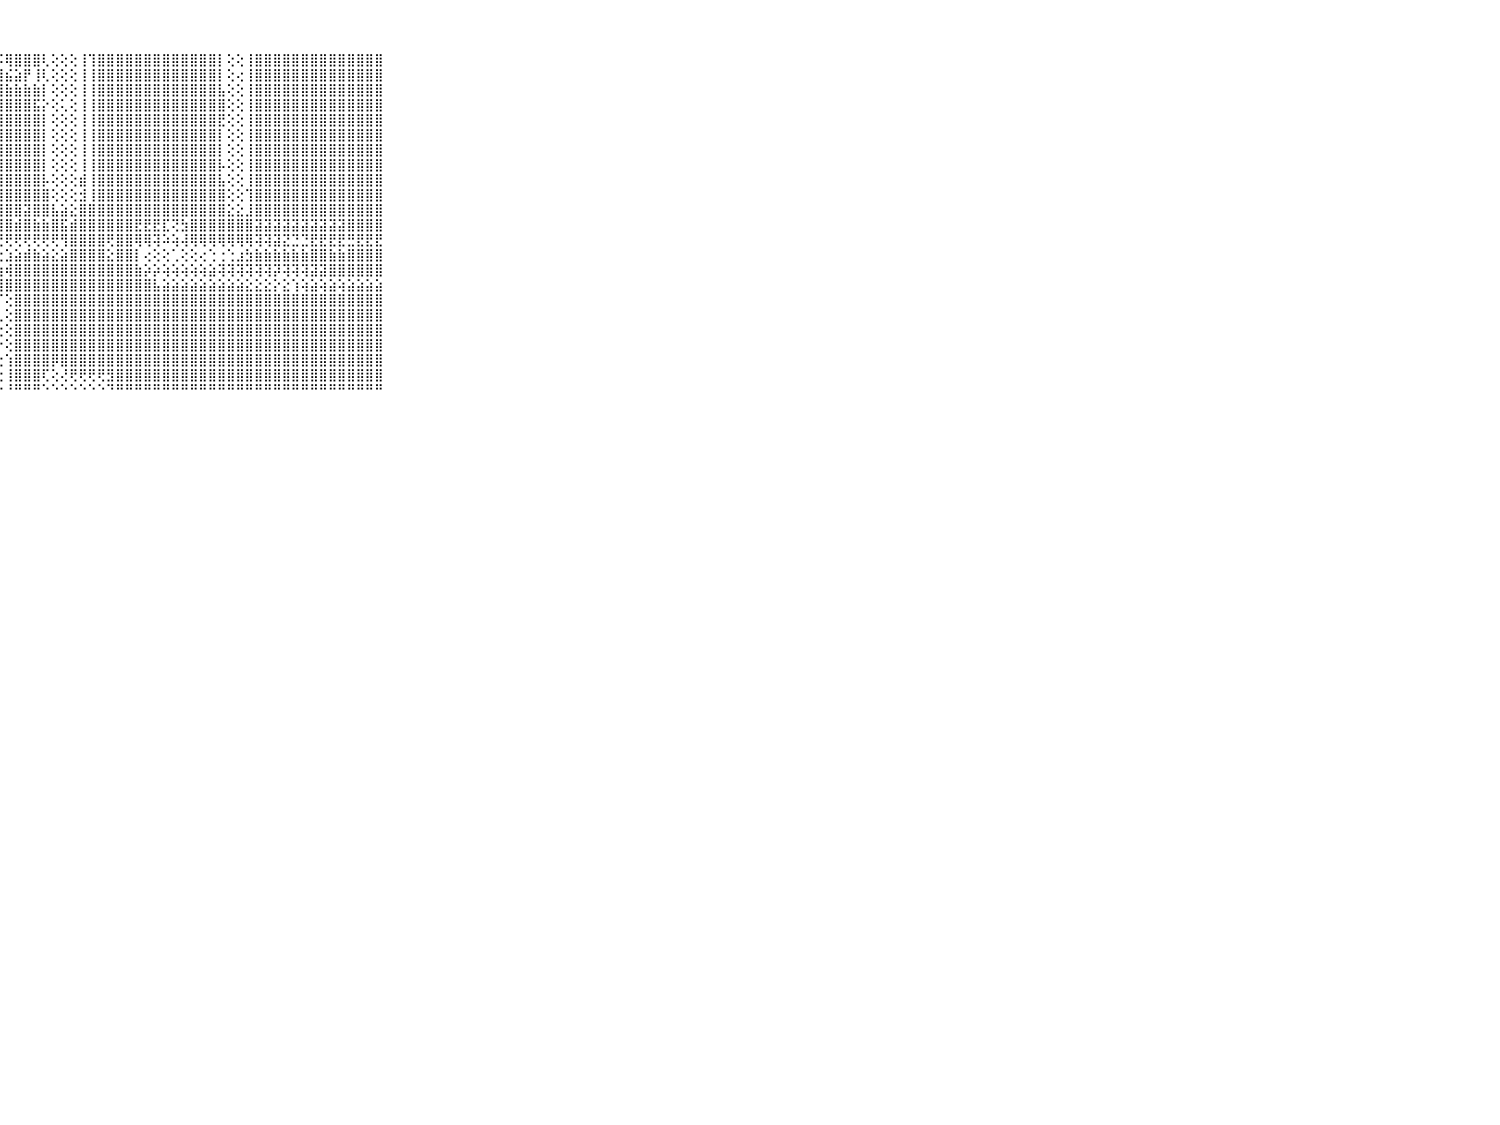

⠀⠀⠀⠀⠀⠀⠀⠀⠀⠀⠀⢕⢕⢕⢕⢕⢕⢕⢕⢕⢸⡗⢕⢝⡯⢹⢿⡯⢿⣿⣿⣿⢇⢕⢕⢕⢸⢹⣿⣿⣿⣿⣿⣿⣿⣿⣿⣿⣿⣿⣿⡇⢕⢕⢸⣿⣿⣿⣿⣿⣿⣿⣿⣿⣿⣿⣿⣿⣿⠀⠀⠀⠀⠀⠀⠀⠀⠀⠀⠀⠀
⠀⠀⠀⠀⠀⠀⠀⠀⠀⠀⠀⢕⢕⢕⢕⢇⢕⢕⢕⢕⣹⡧⢕⢕⣿⣿⣼⣿⣮⣵⡟⢸⢇⢕⢕⢕⢸⢸⣿⣿⣿⣿⣿⣿⣿⣿⣿⣿⣿⣿⣿⡇⢕⢔⢸⣿⣿⣿⣿⣿⣿⣿⣿⣿⣿⣿⣿⣿⣿⠀⠀⠀⠀⠀⠀⠀⠀⠀⠀⠀⠀
⠀⠀⠀⠀⠀⠀⠀⠀⠀⠀⠀⢕⢕⢕⢕⢱⢕⢕⢕⢕⣿⣷⢳⢷⣿⣾⣷⣾⣷⣷⣷⣷⡇⢕⢕⢕⢸⢸⣿⣿⣿⣿⣿⣿⣿⣿⣿⣿⣿⣿⣿⣧⢕⢕⢸⣿⣿⣿⣿⣿⣿⣿⣿⣿⣿⣿⣿⣿⣿⠀⠀⠀⠀⠀⠀⠀⠀⠀⠀⠀⠀
⠀⠀⠀⠀⠀⠀⠀⠀⠀⠀⠀⢕⢕⢕⢕⡕⢱⢕⢕⢕⣿⣧⣱⣿⣾⣽⣿⣿⣿⣿⣿⣯⡕⢕⢅⢕⢸⢸⣿⣿⣿⣿⣿⣿⣿⣿⣿⣿⣿⣿⣿⣿⢕⢕⢸⣿⣿⣿⣿⣿⣿⣿⣿⣿⣿⣿⣿⣿⣿⠀⠀⠀⠀⠀⠀⠀⠀⠀⠀⠀⠀
⠀⠀⠀⠀⠀⠀⠀⠀⠀⠀⠀⢕⣕⢕⢕⣜⡕⢕⢕⢕⣿⣿⣾⣿⣿⣿⣿⣿⣿⣿⣿⣿⡇⢕⢕⢕⢸⢸⣿⣿⣿⣿⣿⣿⣿⣿⣿⣿⣿⣿⣿⣟⢕⢕⢸⣿⣿⣿⣿⣿⣿⣿⣿⣿⣿⣿⣿⣿⣿⠀⠀⠀⠀⠀⠀⠀⠀⠀⠀⠀⠀
⠀⠀⠀⠀⠀⠀⠀⠀⠀⠀⠀⢕⢗⢕⢕⢕⡕⢕⢕⢕⣿⣿⣿⣿⣿⣿⣿⣿⣿⣿⣿⣿⡇⢕⢕⢕⢸⢸⣿⣿⣿⣿⣿⣿⣿⣿⣿⣿⣿⣿⣿⡇⢕⢕⢸⣿⣿⣿⣿⣿⣿⣿⣿⣿⣿⣿⣿⣿⣿⠀⠀⠀⠀⠀⠀⠀⠀⠀⠀⠀⠀
⠀⠀⠀⠀⠀⠀⠀⠀⠀⠀⠀⢕⢕⢕⢽⣿⡷⢕⢕⢕⣿⣿⢿⣾⣿⣿⣿⣿⣿⣿⣿⣿⡇⢕⢕⢕⢸⢸⣿⣿⣿⣿⣿⣿⣿⣿⣿⣿⣿⣿⣿⡇⢕⢕⢸⣿⣿⣿⣿⣿⣿⣿⣿⣿⣿⣿⣿⣿⣿⠀⠀⠀⠀⠀⠀⠀⠀⠀⠀⠀⠀
⠀⠀⠀⠀⠀⠀⠀⠀⠀⠀⠀⢕⢵⢕⣽⣿⣇⢕⢕⢕⣿⣿⣿⣿⣿⣿⣿⣿⣿⣿⣿⣿⡇⢕⢕⢕⢸⢸⣿⣿⣿⣿⣿⣿⣿⣿⣿⣿⣿⣿⣿⡧⢕⢕⢸⣿⣿⣿⣿⣿⣿⣿⣿⣿⣿⣿⣿⣿⣿⠀⠀⠀⠀⠀⠀⠀⠀⠀⠀⠀⠀
⠀⠀⠀⠀⠀⠀⠀⠀⠀⠀⠀⢱⣷⣗⣷⣿⣧⢕⢕⢕⣿⣿⣿⣿⣿⣿⣿⣿⣿⣿⣿⣿⡧⢕⢕⢕⣾⢸⣿⣿⣿⣿⣿⣿⣿⣿⣿⣿⣿⣿⣿⣧⢕⢕⢸⣿⣿⣿⣿⣿⣿⣿⣿⣿⣿⣿⣿⣿⣿⠀⠀⠀⠀⠀⠀⠀⠀⠀⠀⠀⠀
⠀⠀⠀⠀⠀⠀⠀⠀⠀⠀⠀⣸⣿⣽⣿⣿⡏⣸⡕⢸⣿⣿⣿⣿⣿⣿⣿⣿⣿⣿⣿⣿⣿⢕⢕⢕⣺⢸⣿⣿⣿⣿⣿⣿⣿⣿⣿⣿⣿⣿⣿⣿⢕⢕⢹⣿⣿⣿⣿⣿⣿⣿⣿⣿⣿⣿⣿⣿⣿⠀⠀⠀⠀⠀⠀⠀⠀⠀⠀⠀⠀
⠀⠀⠀⠀⠀⠀⠀⠀⠀⠀⠀⢼⢿⢿⢿⡯⡵⡿⣧⢼⢿⢿⢿⣿⣿⣿⣿⣿⣿⣿⣽⣿⣿⣧⣵⣕⣿⣿⣿⣿⣿⣿⣿⣿⣿⣿⣿⣿⣿⣿⣿⣿⣕⣕⣸⣿⣿⣿⣿⣿⣿⣿⣿⣿⣿⣿⣿⣿⣿⠀⠀⠀⠀⠀⠀⠀⠀⠀⠀⠀⠀
⠀⠀⠀⠀⠀⠀⠀⠀⠀⠀⠀⣾⣾⣿⣷⣿⣿⣷⣿⣿⣿⣿⣾⣷⣷⣷⣿⣾⣿⣾⣿⣷⣷⣿⣯⣾⣿⣿⣿⣿⣿⣿⣟⣟⣟⣏⢝⣳⣿⣿⣿⣿⣿⣿⣿⣽⣽⣽⣽⣽⣽⣽⣽⣽⣽⣿⣿⣿⣿⠀⠀⠀⠀⠀⠀⠀⠀⠀⠀⠀⠀
⠀⠀⠀⠀⠀⠀⠀⠀⠀⠀⠀⠉⢙⢙⢙⢙⠙⢙⠙⠙⠟⠛⠟⠛⠟⠟⠟⢟⢟⢟⢟⢟⢟⢟⢻⣿⣿⣿⣿⢟⣿⣿⢿⢿⢽⠵⢵⢼⢿⢿⢿⢿⢿⢿⢿⢽⢽⣽⣝⣙⣙⣟⣟⣟⣟⣛⣟⣟⣟⠀⠀⠀⠀⠀⠀⠀⠀⠀⠀⠀⠀
⠀⠀⠀⠀⠀⠀⠀⠀⠀⠀⠀⢔⢕⢕⢕⢕⢕⢕⢕⢕⢕⢕⢕⢕⣕⣕⣱⣕⣱⣵⣾⣷⣵⣕⣵⣿⣿⣿⣿⣕⣿⣿⡇⢔⢕⢕⢁⢕⢕⢔⢑⢐⢑⣰⣳⣷⣷⣷⣷⣷⣷⣿⣿⣷⣷⣿⣿⣿⣿⠀⠀⠀⠀⠀⠀⠀⠀⠀⠀⠀⠀
⠀⠀⠀⠀⠀⠀⠀⠀⠀⠀⠀⢕⢕⢕⢕⢕⢕⢕⢕⢕⢕⢗⢗⢗⢳⢗⢷⢷⢾⣿⣿⣿⣿⣿⣿⣿⣿⣿⣿⣿⣿⣿⣷⡵⡵⢵⢵⢵⢵⢵⣵⢽⢽⢽⢽⢽⢽⡽⢽⢽⢽⣽⣽⣿⣿⣿⣿⣿⣿⠀⠀⠀⠀⠀⠀⠀⠀⠀⠀⠀⠀
⠀⠀⠀⠀⠀⠀⠀⠀⠀⠀⠀⣷⣷⣷⣵⡧⢵⣵⣵⣵⣷⣷⣷⣷⣷⣷⣷⣿⣿⣿⣿⣿⣿⣿⣿⣿⣿⣿⣿⣿⣿⣿⣿⣿⣧⣵⣵⣵⣵⣵⣵⣵⣵⣵⣕⣕⣕⡕⣕⢱⢵⣵⢵⣵⢵⣵⣵⣵⣵⠀⠀⠀⠀⠀⠀⠀⠀⠀⠀⠀⠀
⠀⠀⠀⠀⠀⠀⠀⠀⠀⠀⠀⣿⣿⣿⣿⢇⢱⣿⣿⣿⣿⣿⣿⣿⣿⣿⣿⡏⢕⣿⣿⣿⣿⣿⣿⣿⣿⣿⣿⣿⣿⣿⣿⣿⣿⣿⣿⣿⣿⣿⣿⣿⣿⣿⣿⣿⣿⣿⣿⣿⣿⣿⣿⣿⣿⣿⣿⣿⣿⠀⠀⠀⠀⠀⠀⠀⠀⠀⠀⠀⠀
⠀⠀⠀⠀⠀⠀⠀⠀⠀⠀⠀⣿⣿⣿⣿⢕⢸⣿⣿⣿⣿⣿⣿⣿⣿⣿⣿⢇⢕⣿⣿⣿⣿⣿⣿⣿⣿⣿⣿⣿⣿⣿⣿⣿⣿⣿⣿⣿⣿⣿⣿⣿⣿⣿⣿⣿⣿⣿⣿⣿⣿⣿⣿⣿⣿⣿⣿⣿⣿⠀⠀⠀⠀⠀⠀⠀⠀⠀⠀⠀⠀
⠀⠀⠀⠀⠀⠀⠀⠀⠀⠀⠀⣿⣿⣿⡟⢕⢕⣿⣿⣿⣿⣿⣿⣿⣿⣿⣿⢕⢕⣿⣿⣿⣿⣿⣿⣿⣿⣿⣿⣿⣿⣿⣿⣿⣿⣿⣿⣿⣿⣿⣿⣿⣿⣿⣿⣿⣿⣿⣿⣿⣿⣿⣿⣿⣿⣿⣿⣿⣿⠀⠀⠀⠀⠀⠀⠀⠀⠀⠀⠀⠀
⠀⠀⠀⠀⠀⠀⠀⠀⠀⠀⠀⣿⣿⣿⡇⢕⢱⣿⣿⣿⣿⣿⣿⣿⣿⣿⣿⡕⢕⣿⣿⣿⣿⣿⣿⣿⣿⣿⣿⣿⣿⣿⣿⣿⣿⣿⣿⣿⣿⣿⣿⣿⣿⣿⣿⣿⣿⣿⣿⣿⣿⣿⣿⣿⣿⣿⣿⣿⣿⠀⠀⠀⠀⠀⠀⠀⠀⠀⠀⠀⠀
⠀⠀⠀⠀⠀⠀⠀⠀⠀⠀⠀⣿⣿⣿⡇⢕⢸⣿⣿⣿⣿⣿⣿⣿⣿⣿⣿⢕⢱⣿⣿⣿⣿⡿⣿⣿⣿⣿⣿⣿⣿⣿⣿⣿⣿⣿⣿⣿⣿⣿⣿⣿⣿⣿⣿⣿⣿⣿⣿⣿⣿⣿⣿⣿⣿⣿⣿⣿⣿⠀⠀⠀⠀⠀⠀⠀⠀⠀⠀⠀⠀
⠀⠀⠀⠀⠀⠀⠀⠀⠀⠀⠀⣿⣿⣿⢕⢕⢸⣿⣿⣿⣿⣿⣿⣿⣿⣿⣿⢕⢸⣿⣿⣿⢏⢕⢜⢟⢟⢟⢟⣻⣿⣿⣿⣿⣿⣿⣿⣿⣿⣿⣿⣿⣿⣿⣿⣿⣿⣿⣿⣿⣿⣿⣿⣿⣿⣿⣿⣿⣿⠀⠀⠀⠀⠀⠀⠀⠀⠀⠀⠀⠀
⠀⠀⠀⠀⠀⠀⠀⠀⠀⠀⠀⠛⠛⠛⠑⠑⠚⠛⠛⠛⠛⠛⠛⠛⠛⠛⠛⠑⠘⠛⠛⠛⠑⠑⠑⠑⠑⠑⠑⠙⠛⠛⠛⠛⠛⠛⠛⠛⠛⠛⠛⠛⠛⠛⠛⠛⠛⠛⠛⠛⠛⠛⠛⠛⠛⠛⠛⠛⠛⠀⠀⠀⠀⠀⠀⠀⠀⠀⠀⠀⠀